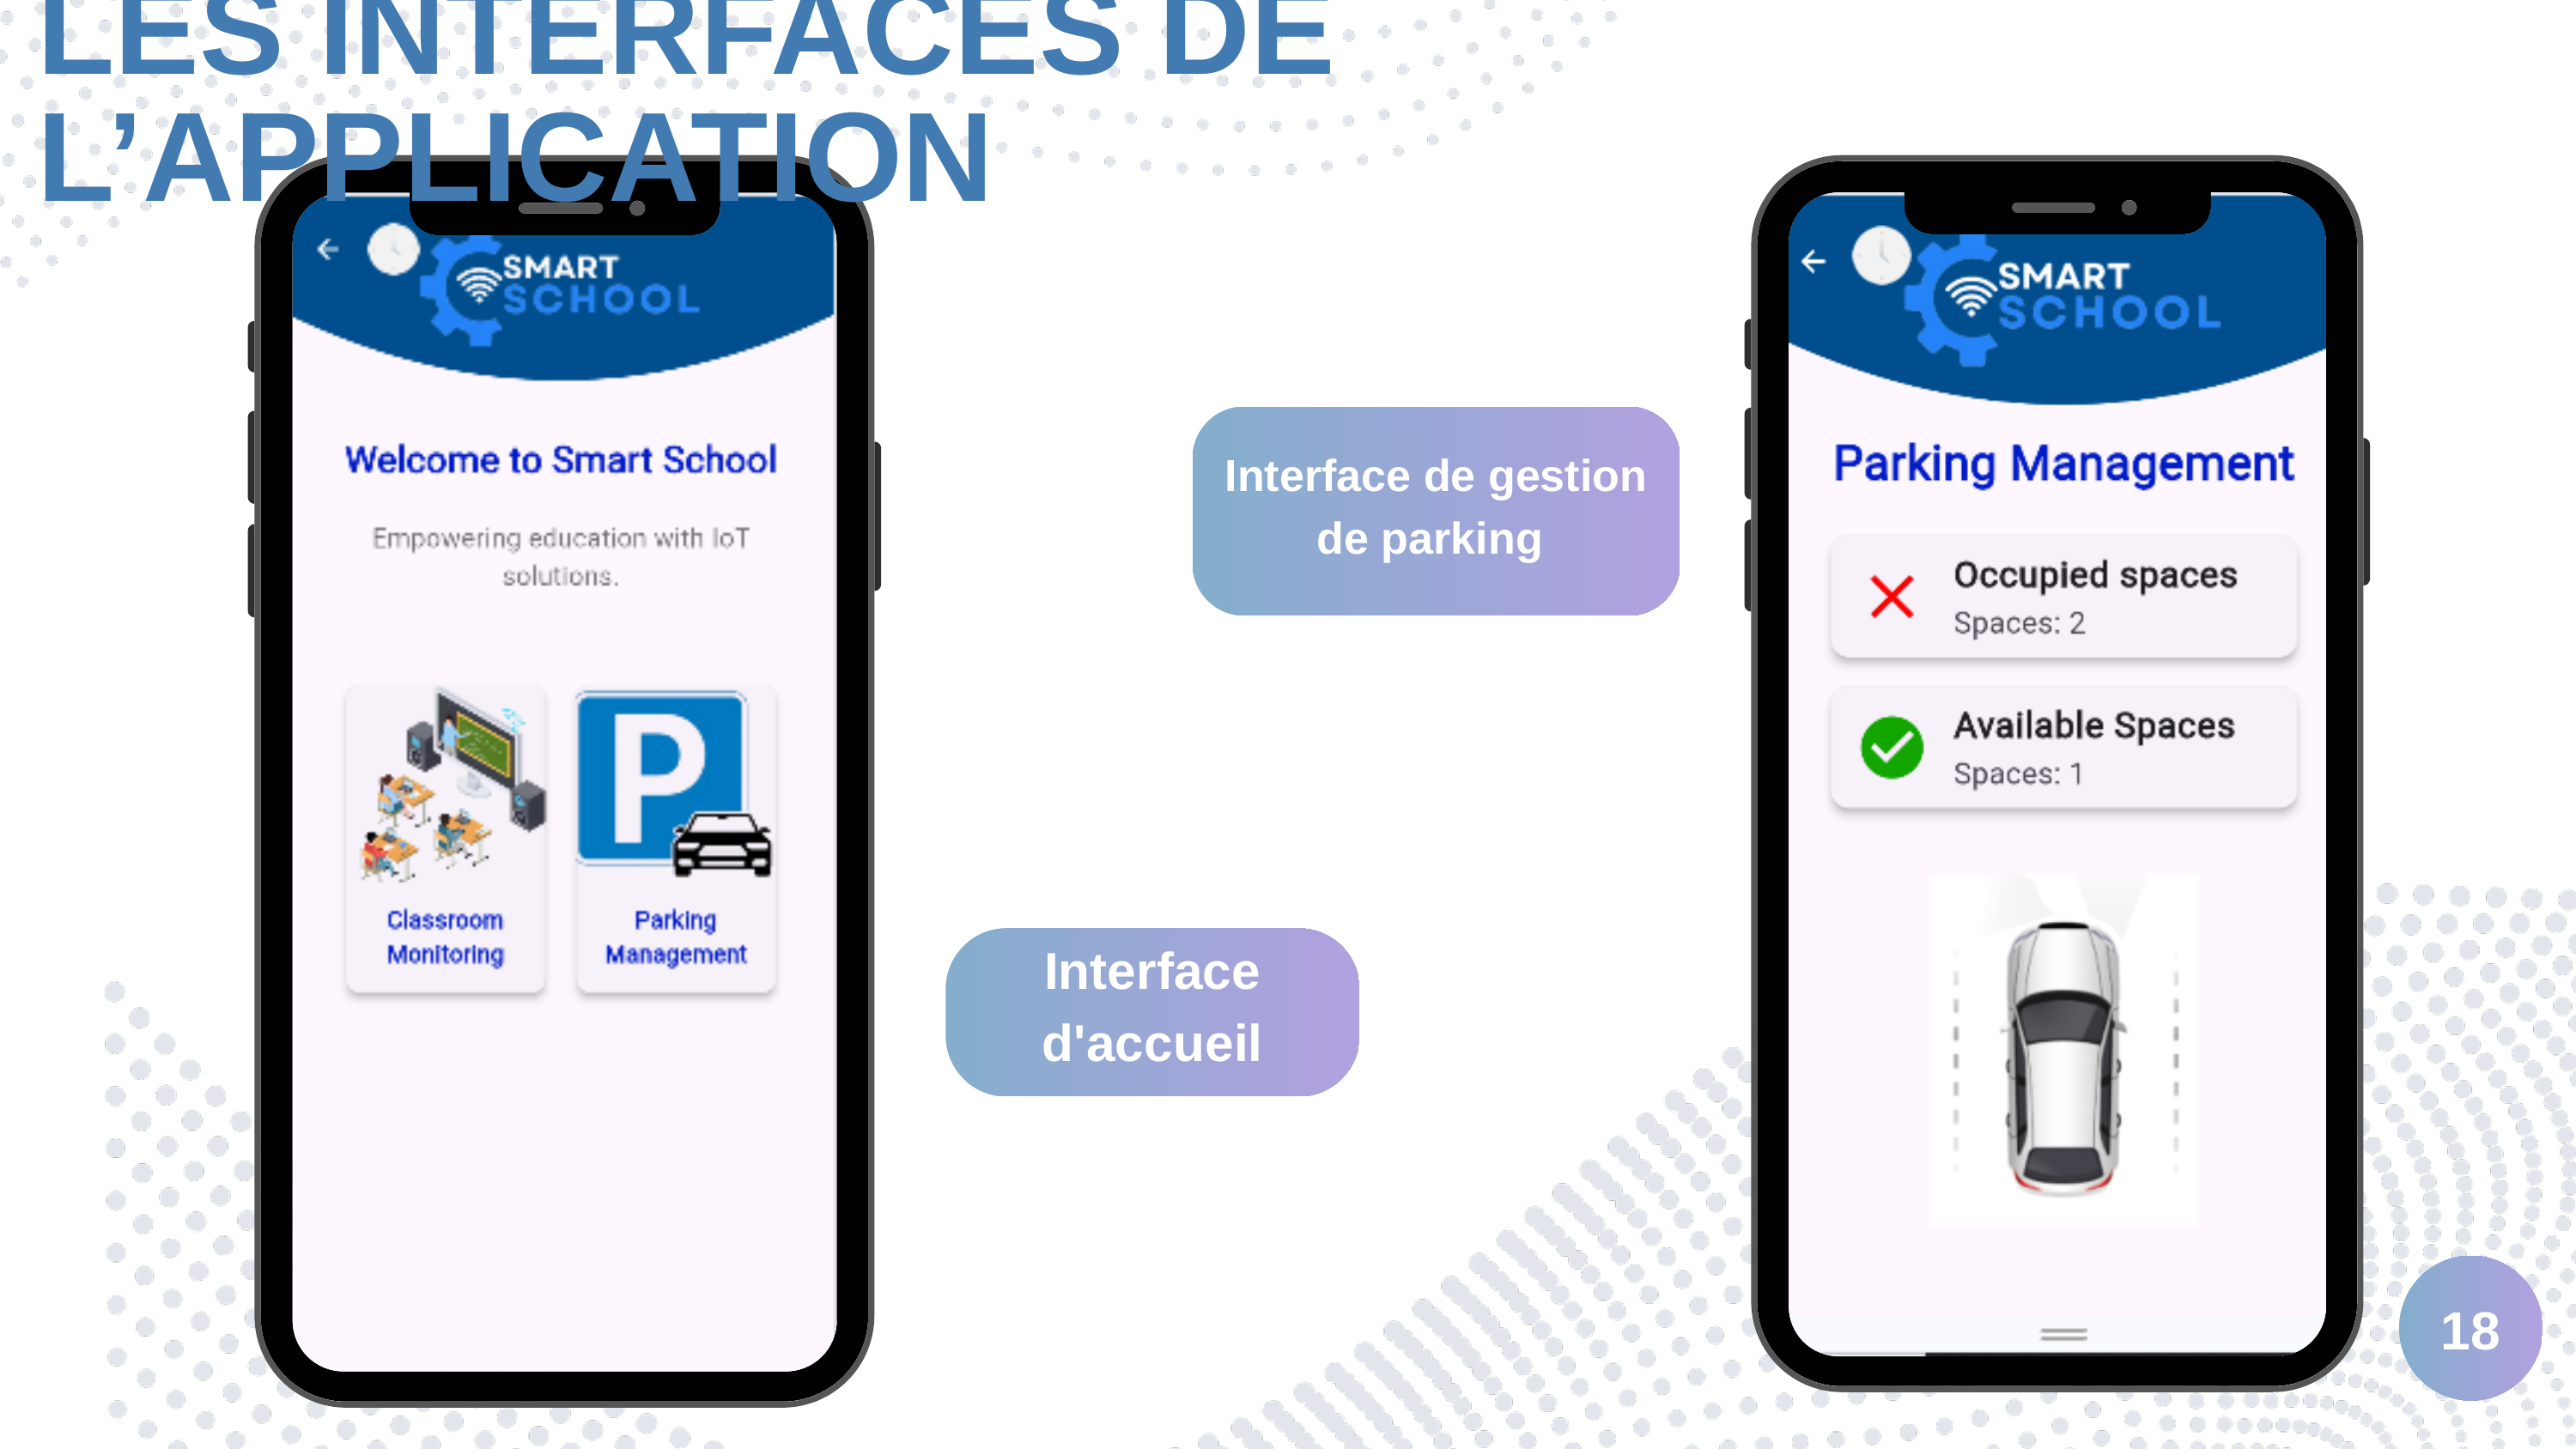

LES INTERFACES DE L’APPLICATION

Interface de gestion de parking

Interface d'accueil

18